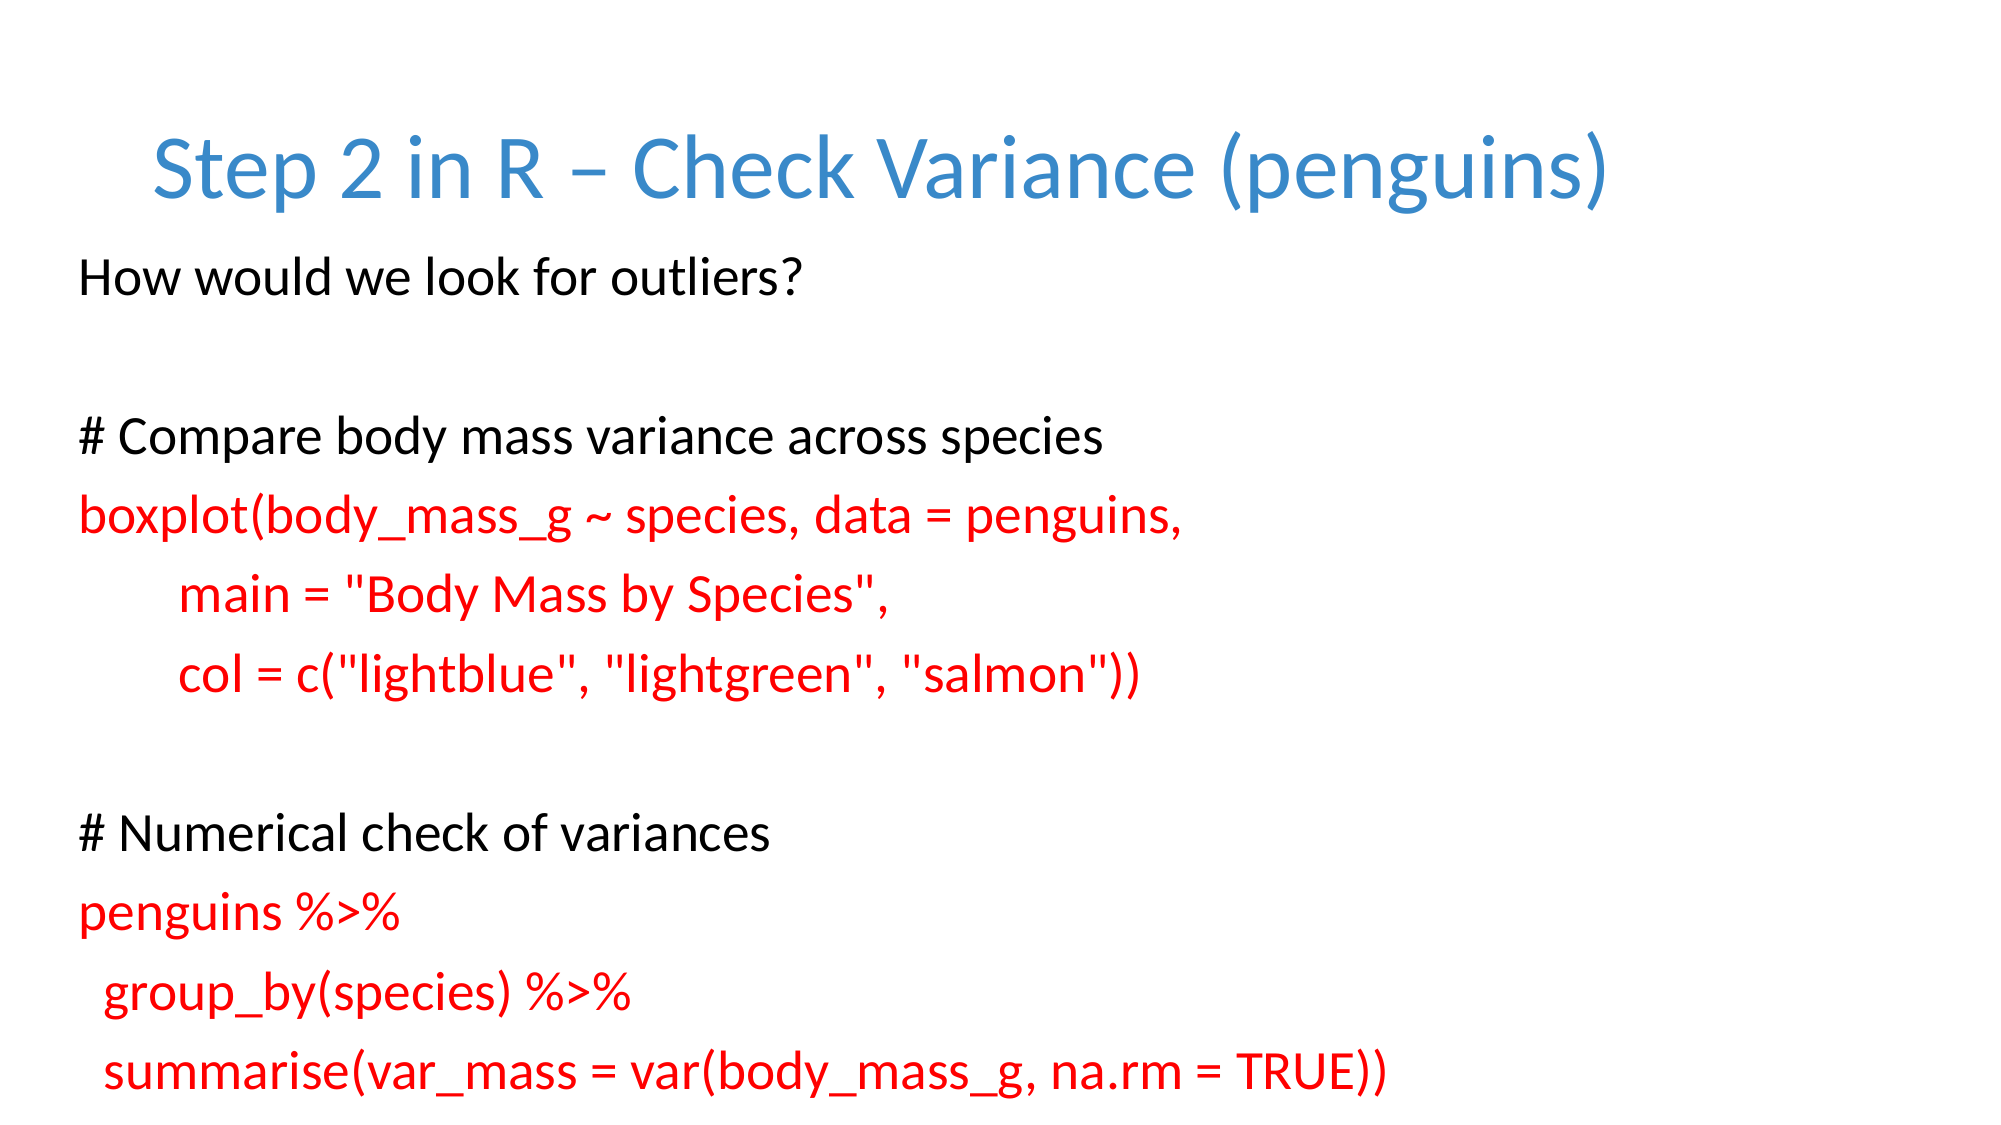

# Step 2 in R – Check Variance (penguins)
How would we look for outliers?

# Compare body mass variance across species
boxplot(body_mass_g ~ species, data = penguins,
        main = "Body Mass by Species",
        col = c("lightblue", "lightgreen", "salmon"))

# Numerical check of variances
penguins %>%
  group_by(species) %>%
  summarise(var_mass = var(body_mass_g, na.rm = TRUE))